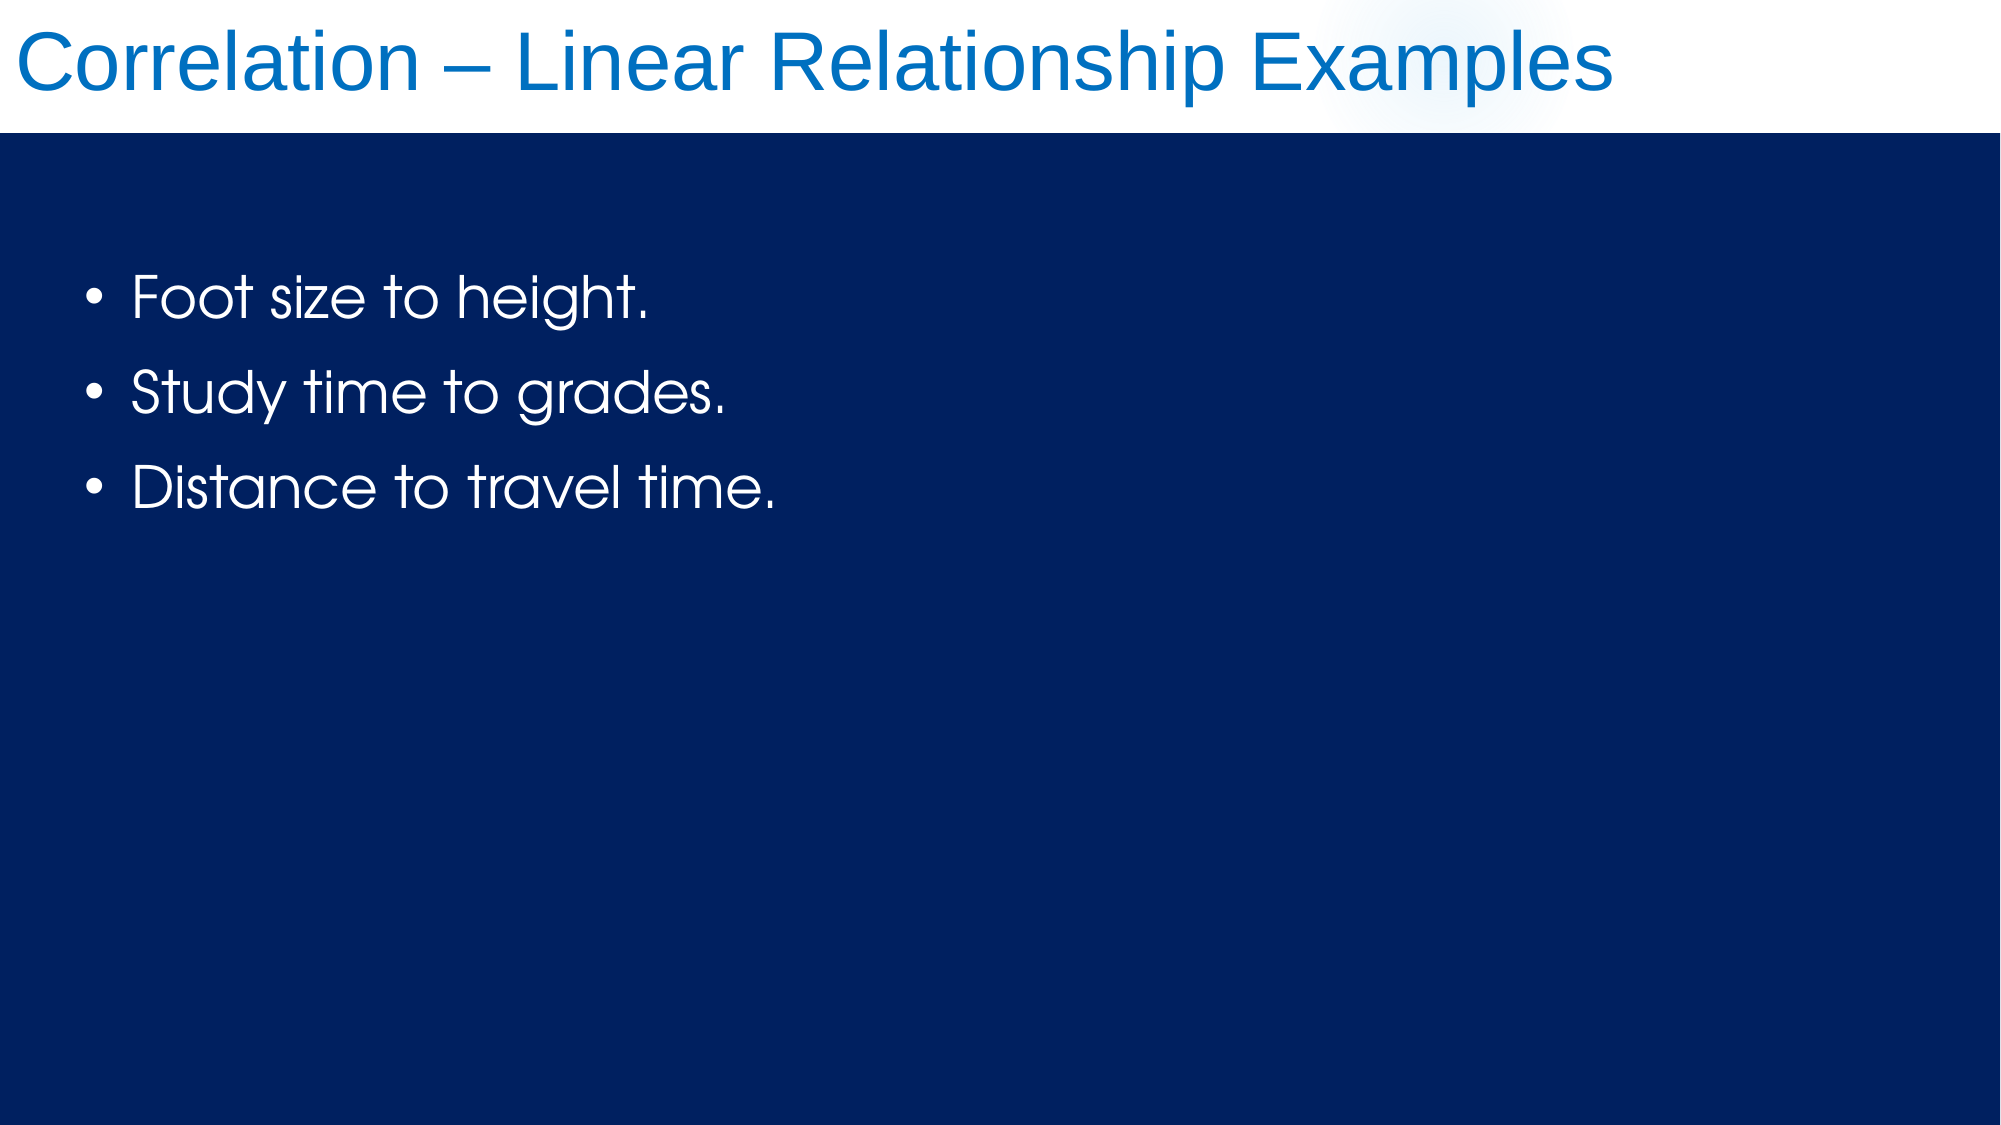

# Correlation – Linear Relationship Examples
Foot size to height.
Study time to grades.
Distance to travel time.